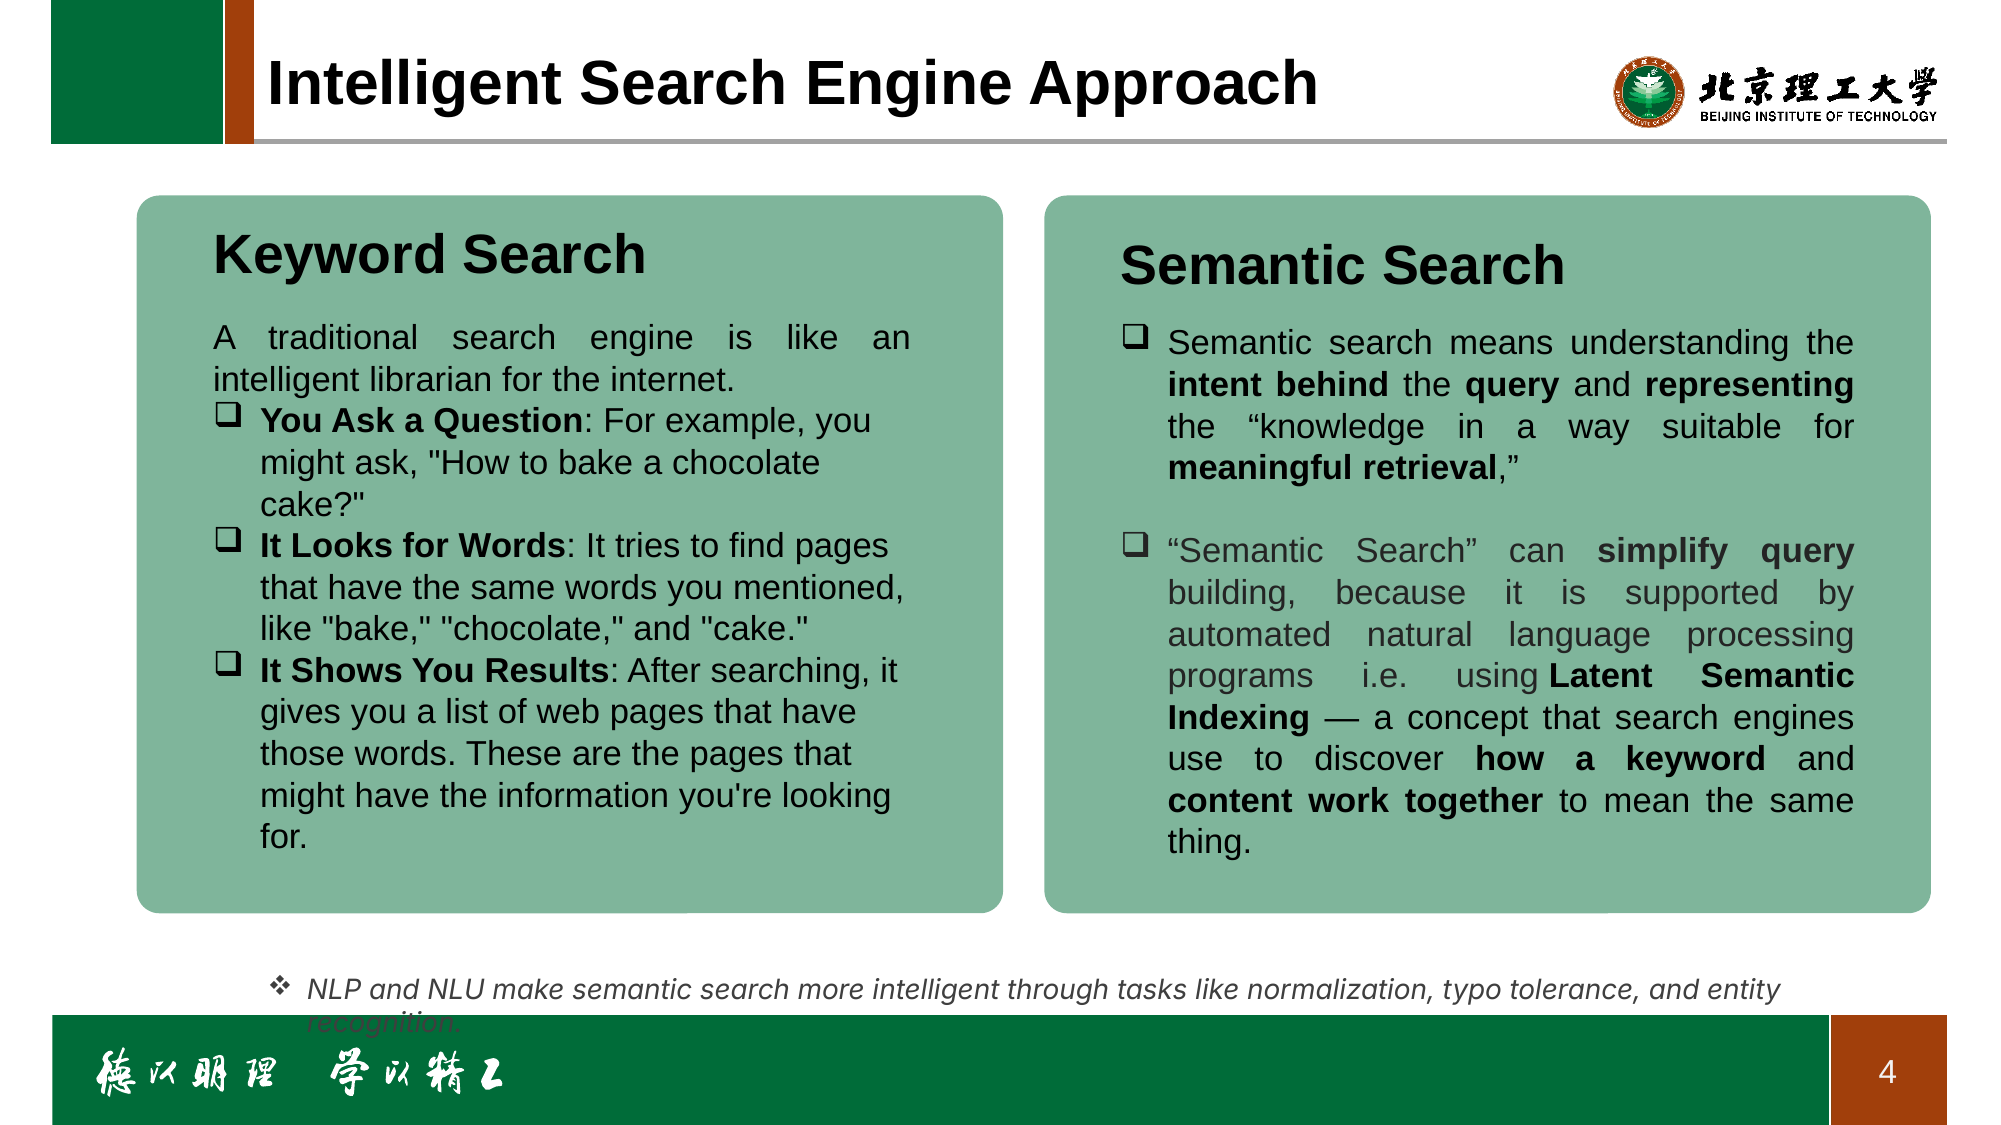

Intelligent Search Engine Approach

Keyword Search
Semantic Search
A traditional search engine is like an intelligent librarian for the internet.
You Ask a Question: For example, you might ask, "How to bake a chocolate cake?"
It Looks for Words: It tries to find pages that have the same words you mentioned, like "bake," "chocolate," and "cake."
It Shows You Results: After searching, it gives you a list of web pages that have those words. These are the pages that might have the information you're looking for.

Semantic search means understanding the intent behind the query and representing the “knowledge in a way suitable for meaningful retrieval,”

“Semantic Search” can simplify query building, because it is supported by automated natural language processing programs i.e. using Latent Semantic Indexing — a concept that search engines use to discover how a keyword and content work together to mean the same thing.
NLP and NLU make semantic search more intelligent through tasks like normalization, typo tolerance, and entity recognition.